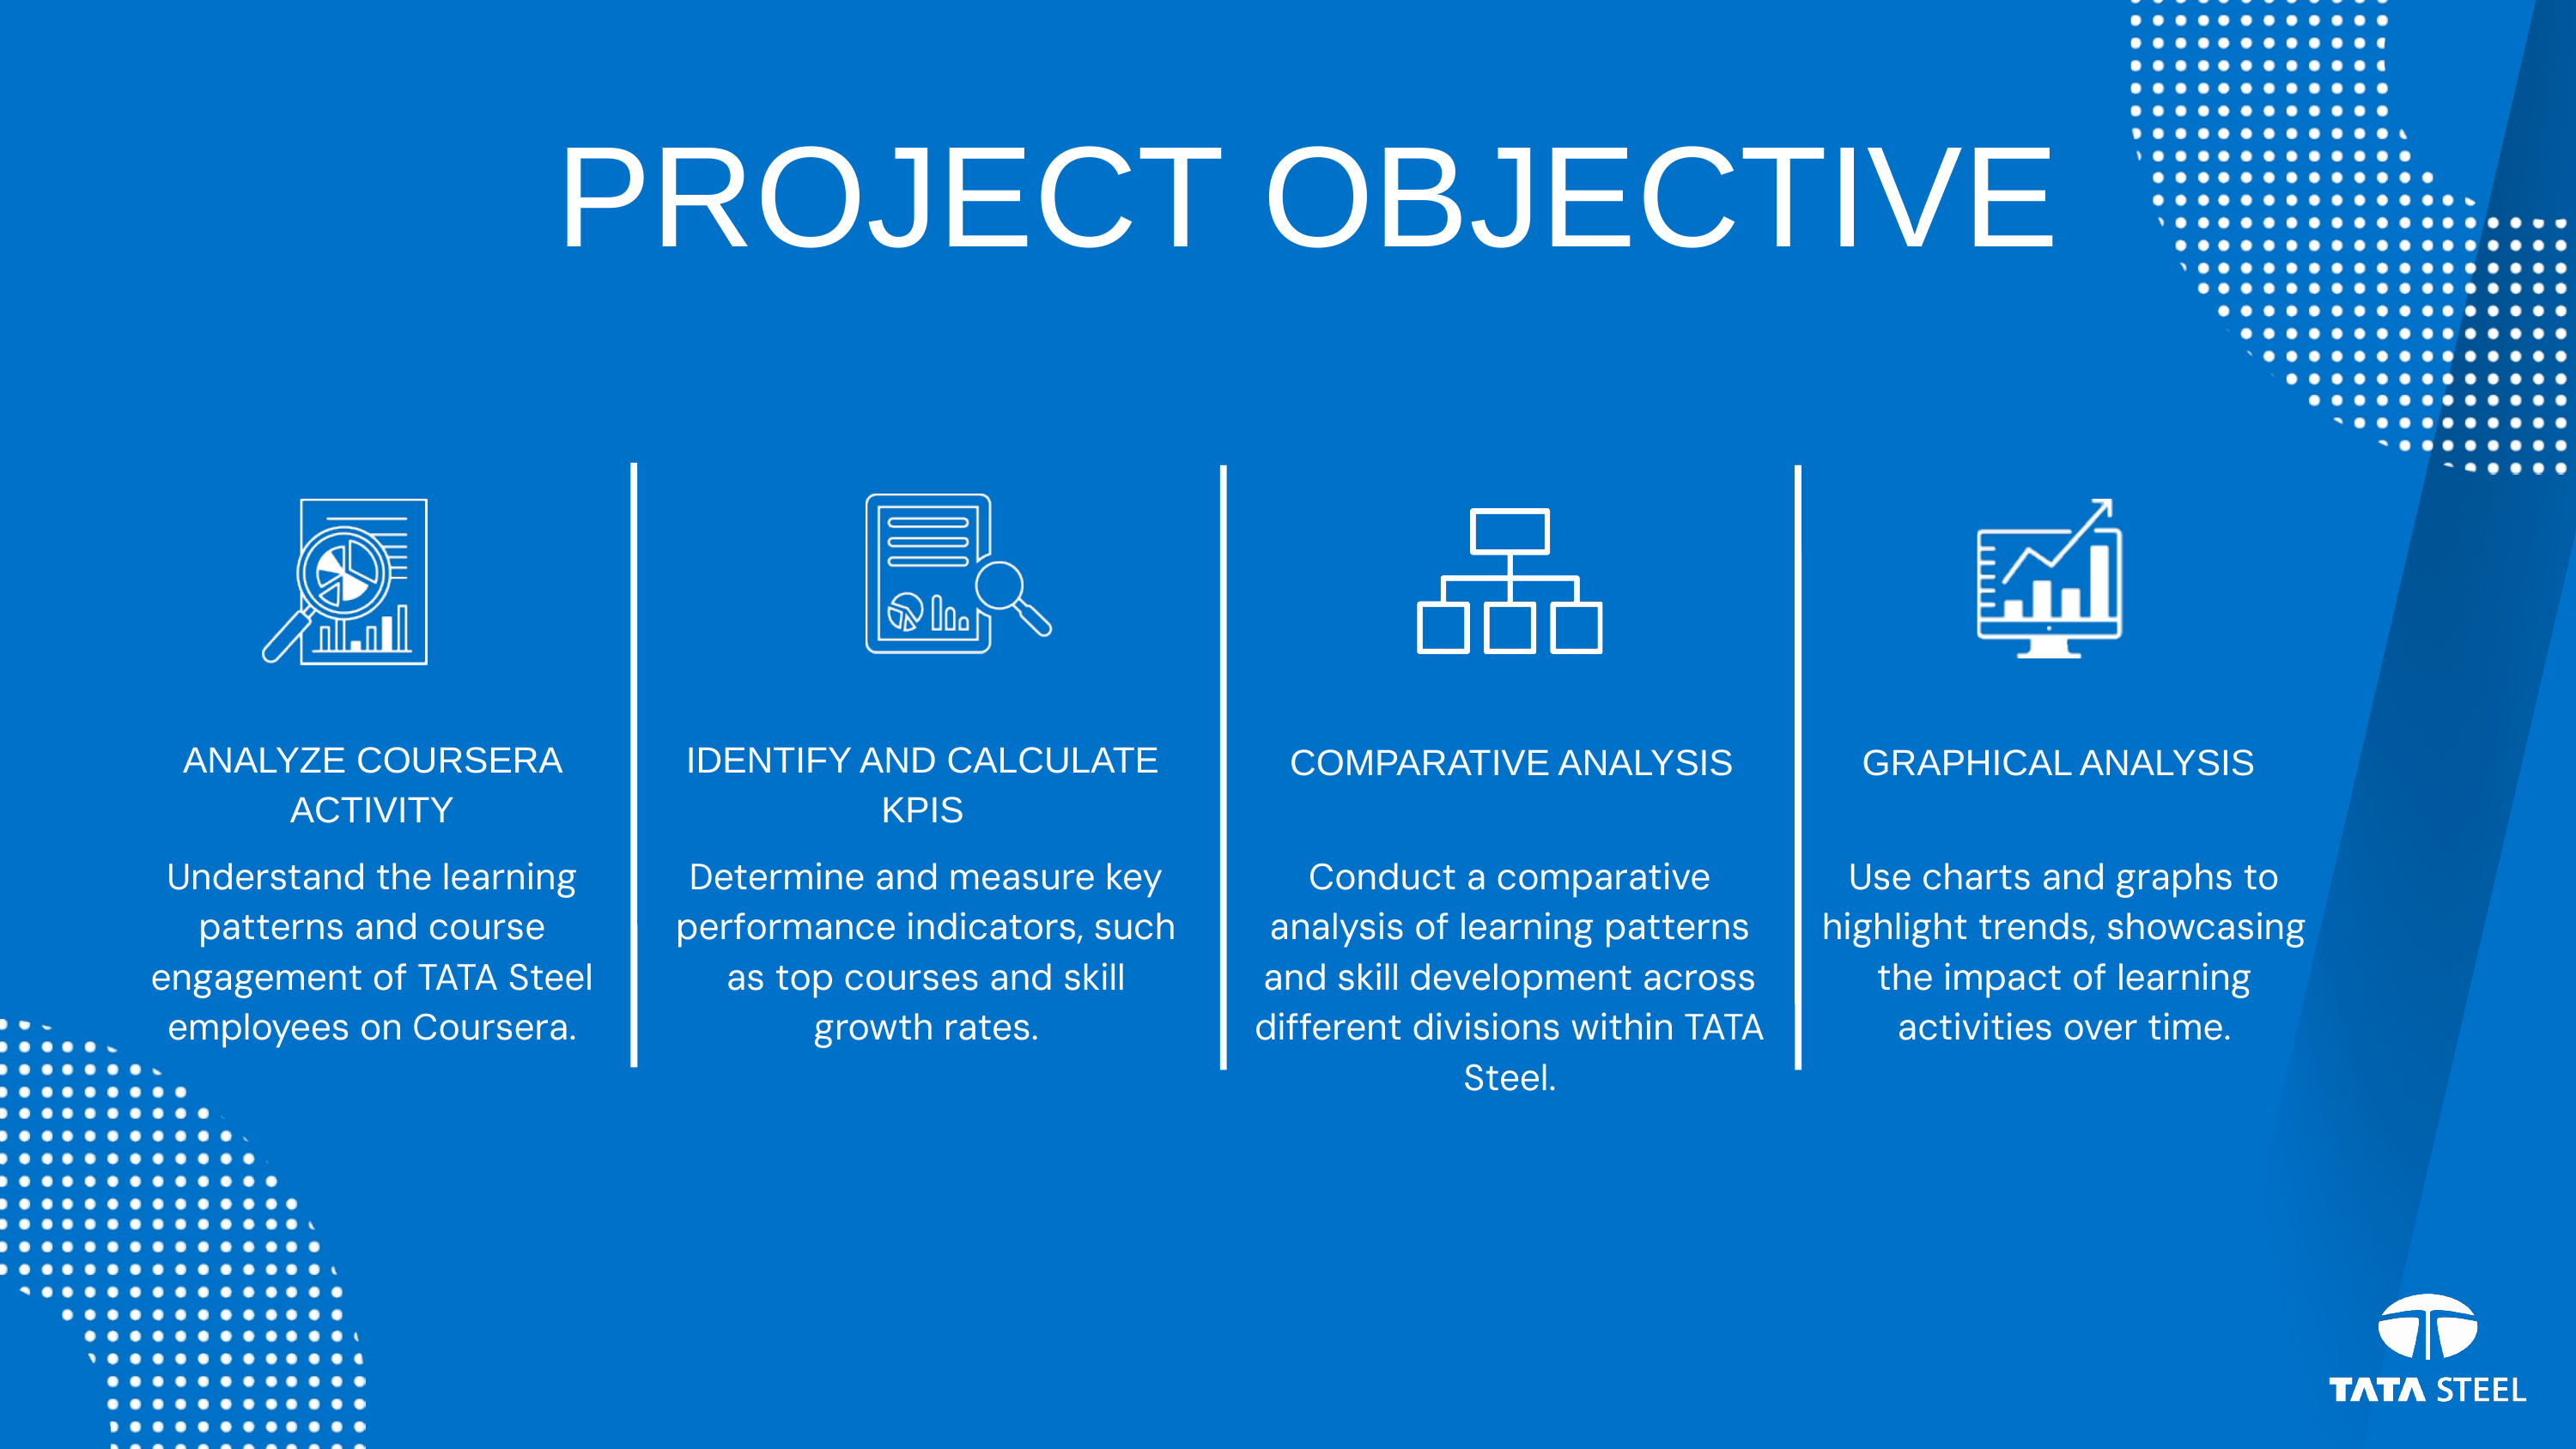

PROJECT OBJECTIVE

ANALYZE COURSERA ACTIVITY
IDENTIFY AND CALCULATE KPIS
COMPARATIVE ANALYSIS
GRAPHICAL ANALYSIS
Understand the learning patterns and course engagement of TATA Steel employees on Coursera.

Determine and measure key performance indicators, such as top courses and skill growth rates.
Conduct a comparative analysis of learning patterns and skill development across different divisions within TATA Steel.
Use charts and graphs to highlight trends, showcasing the impact of learning activities over time.